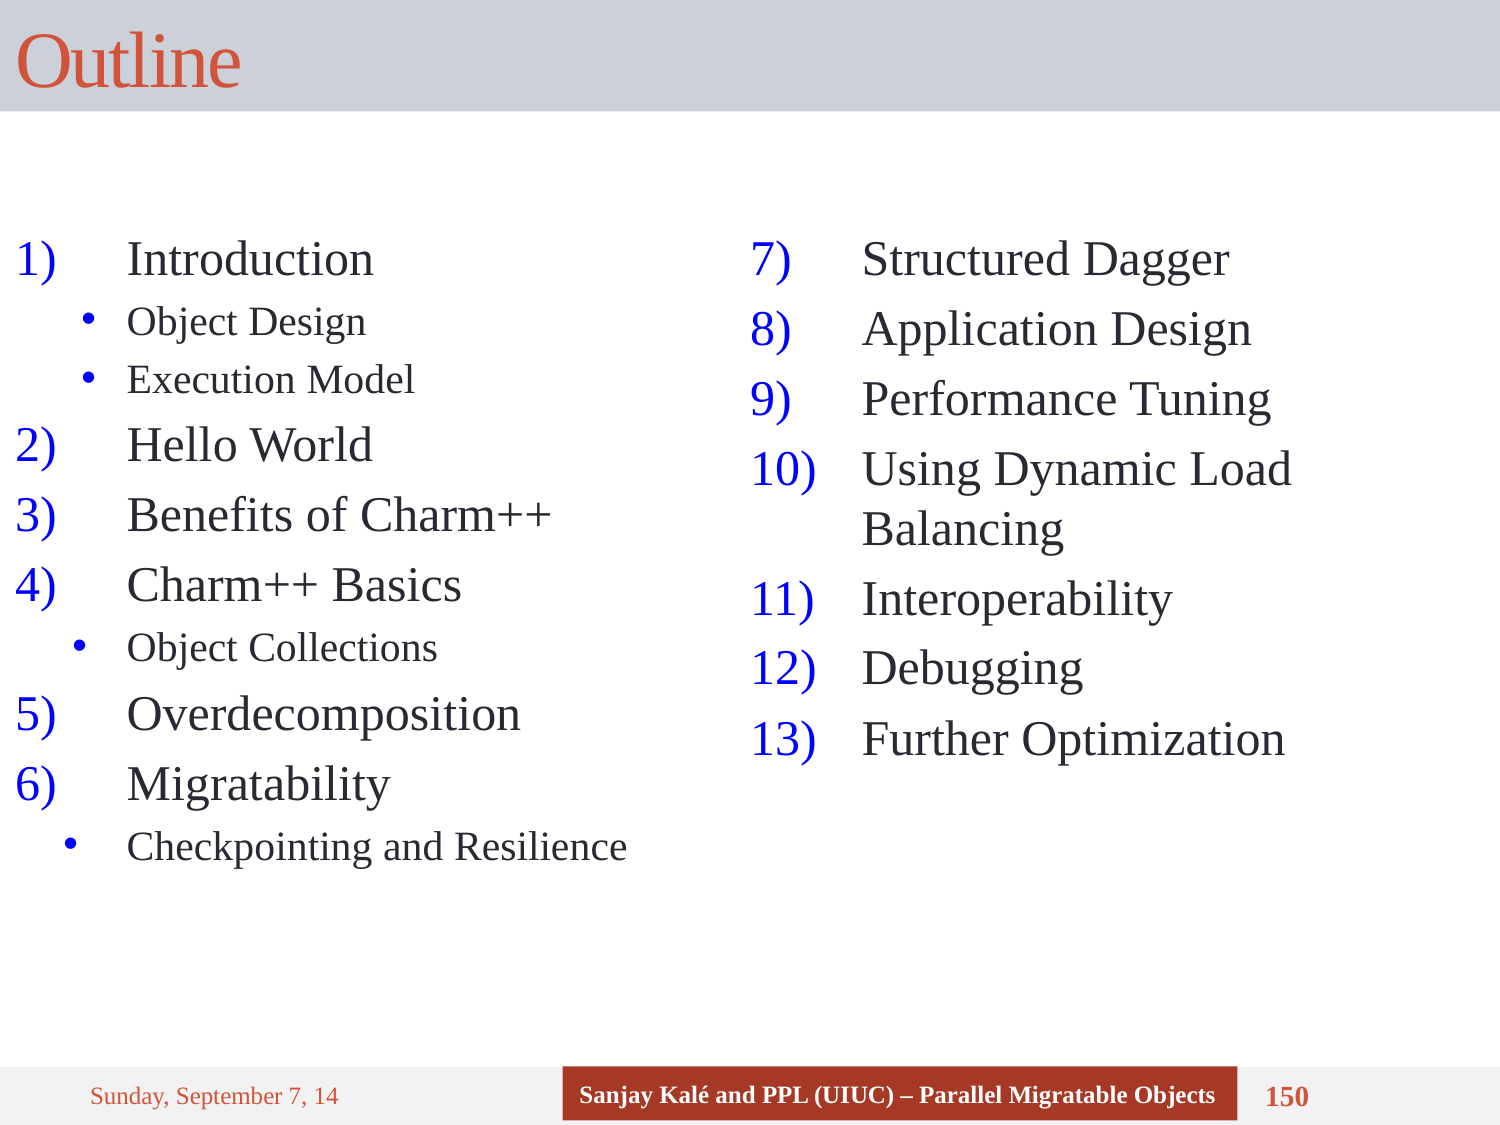

# Outline
Introduction
Object Design
Execution Model
Hello World
Benefits of Charm++
Charm++ Basics
Object Collections
Overdecomposition
Migratability
Checkpointing and Resilience
Structured Dagger
Application Design
Performance Tuning
Using Dynamic Load Balancing
Interoperability
Debugging
Further Optimization
Sanjay Kalé and PPL (UIUC) – Parallel Migratable Objects
Sunday, September 7, 14
150